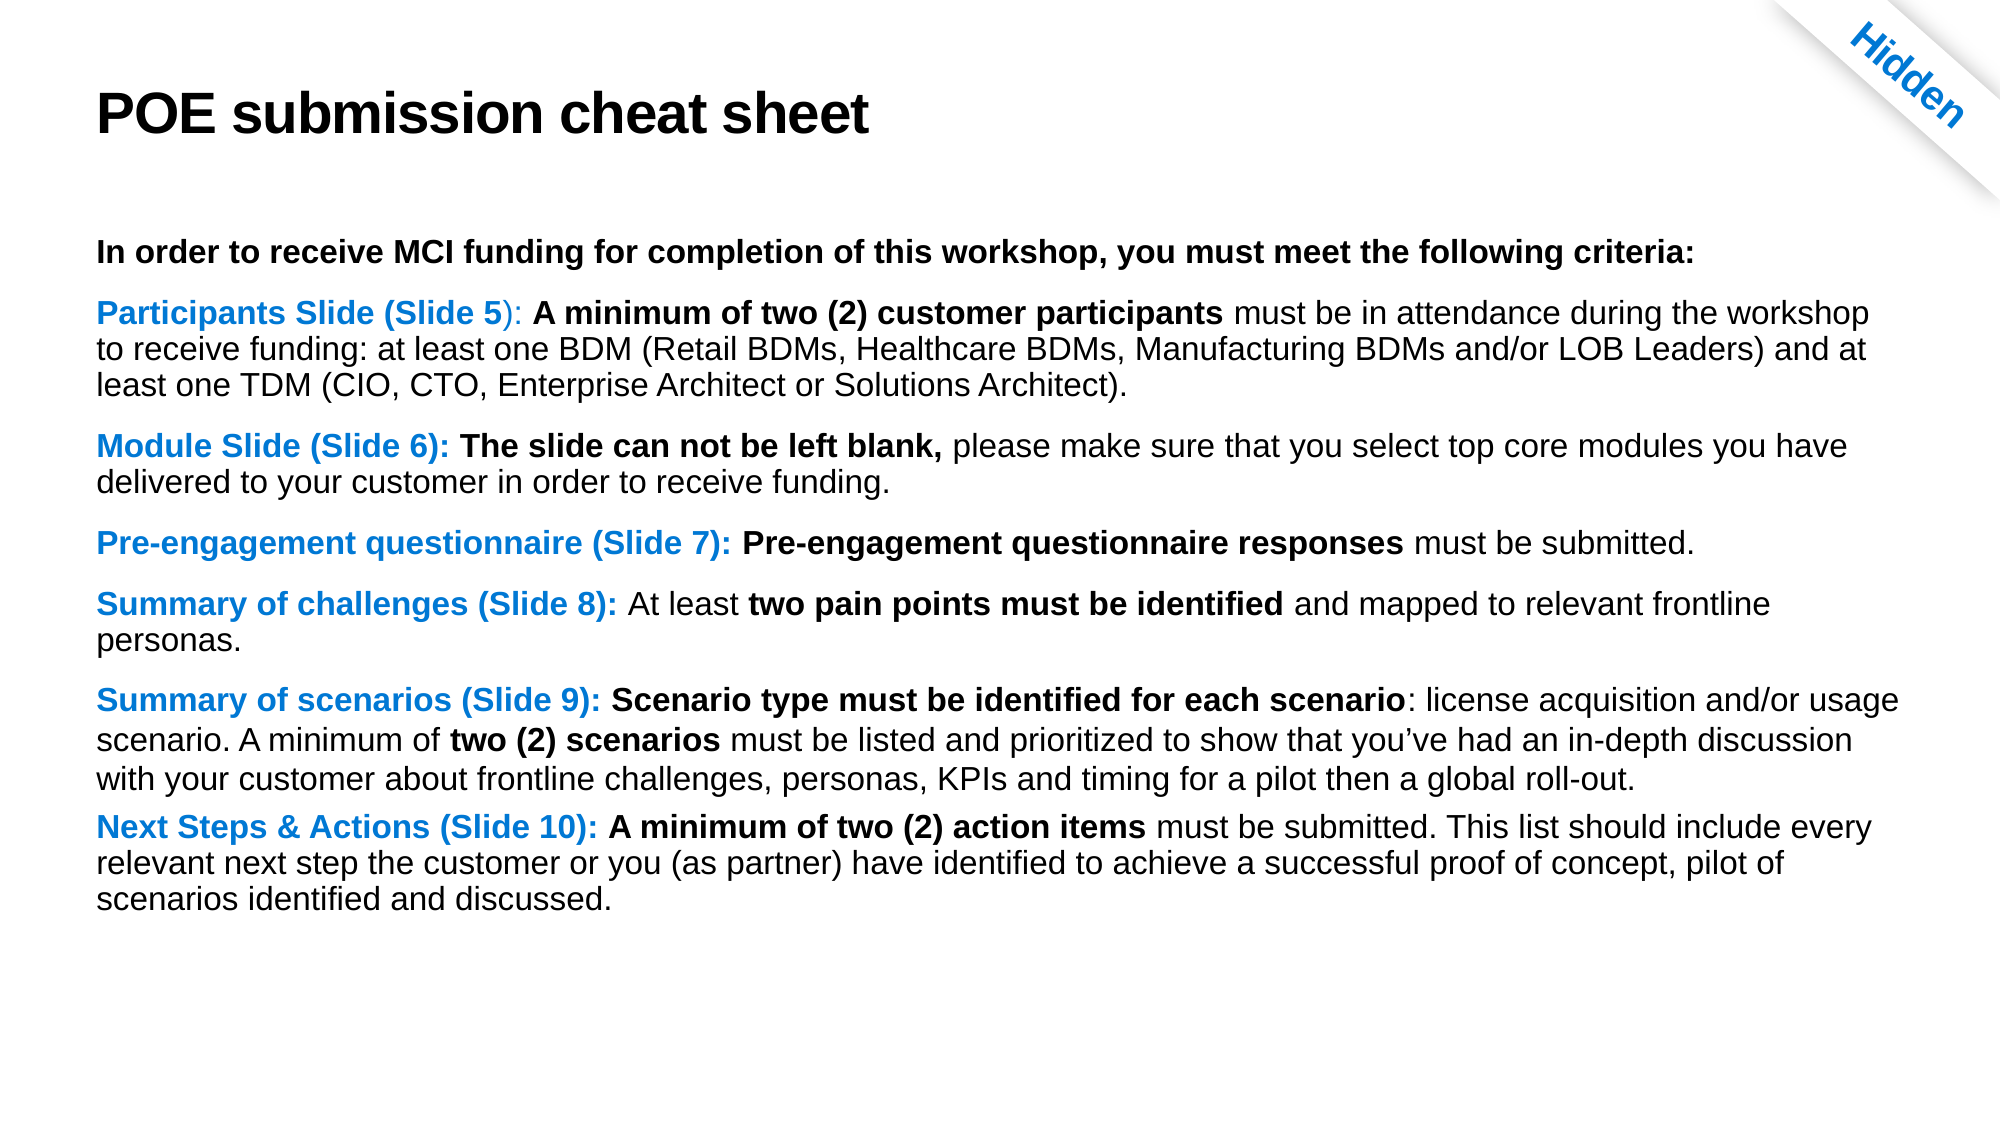

Hidden
# POE submission cheat sheet
In order to receive MCI funding for completion of this workshop, you must meet the following criteria:
Participants Slide (Slide 5): A minimum of two (2) customer participants must be in attendance during the workshop to receive funding: at least one BDM (Retail BDMs, Healthcare BDMs, Manufacturing BDMs and/or LOB Leaders) and at least one TDM (CIO, CTO, Enterprise Architect or Solutions Architect).
Module Slide (Slide 6): The slide can not be left blank, please make sure that you select top core modules you have delivered to your customer in order to receive funding.
Pre-engagement questionnaire (Slide 7): Pre-engagement questionnaire responses must be submitted.
Summary of challenges (Slide 8): At least two pain points must be identified and mapped to relevant frontline personas.
Summary of scenarios (Slide 9): Scenario type must be identified for each scenario: license acquisition and/or usage scenario. A minimum of two (2) scenarios must be listed and prioritized to show that you’ve had an in-depth discussion with your customer about frontline challenges, personas, KPIs and timing for a pilot then a global roll-out.
Next Steps & Actions (Slide 10): A minimum of two (2) action items must be submitted. This list should include every relevant next step the customer or you (as partner) have identified to achieve a successful proof of concept, pilot of scenarios identified and discussed.